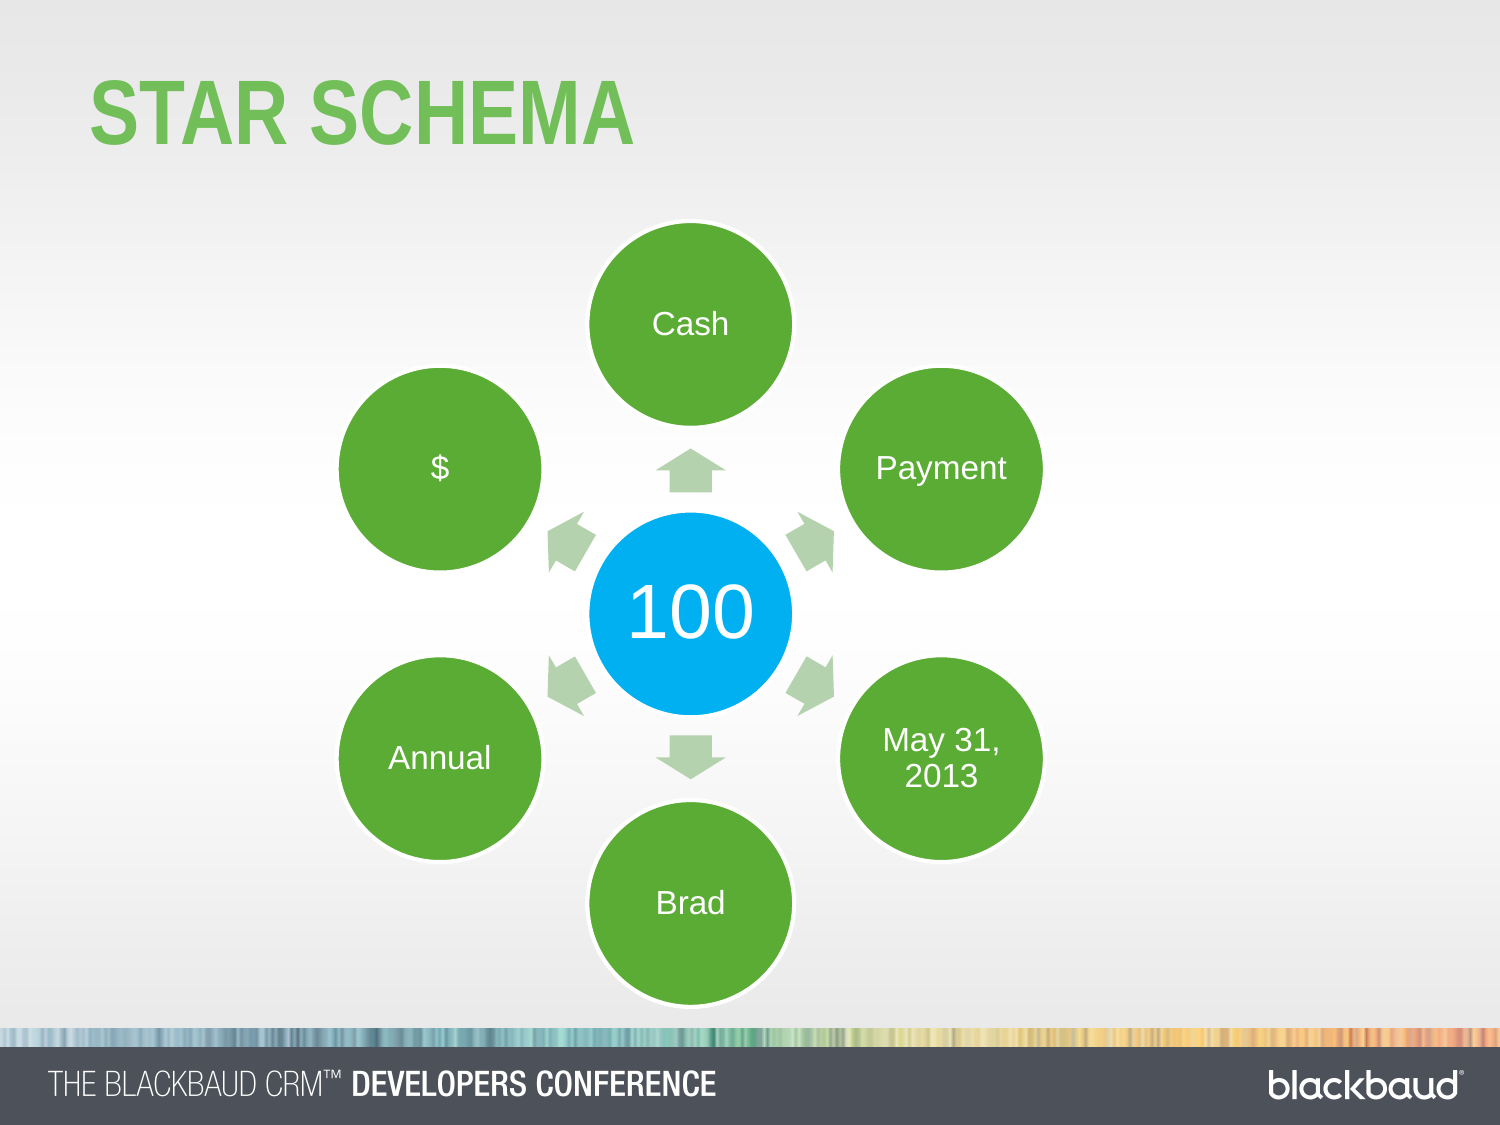

Star Schema
100

Cash

Payment

May 31, 2013

Brad

Annual

$